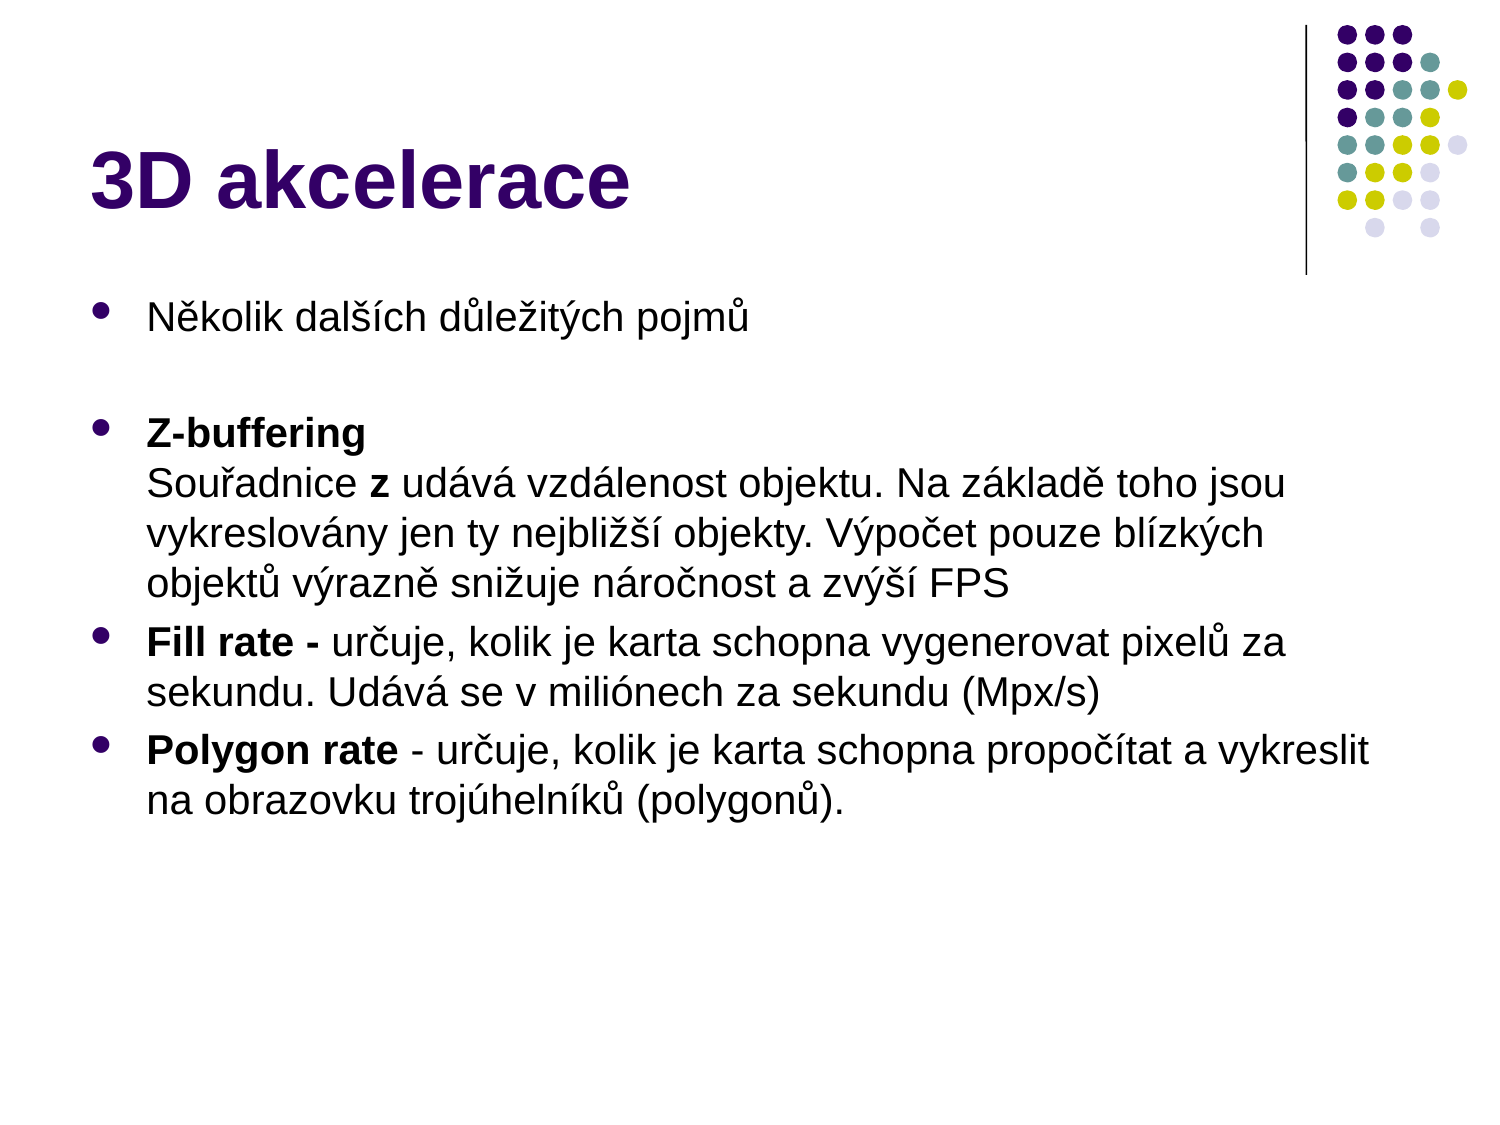

# 3D akcelerace
Několik dalších důležitých pojmů

Z-buffering
Souřadnice z udává vzdálenost objektu. Na základě toho jsou vykreslovány jen ty nejbližší objekty. Výpočet pouze blízkých objektů výrazně snižuje náročnost a zvýší FPS
Fill rate - určuje, kolik je karta schopna vygenerovat pixelů za sekundu. Udává se v miliónech za sekundu (Mpx/s)
Polygon rate - určuje, kolik je karta schopna propočítat a vykreslit na obrazovku trojúhelníků (polygonů).